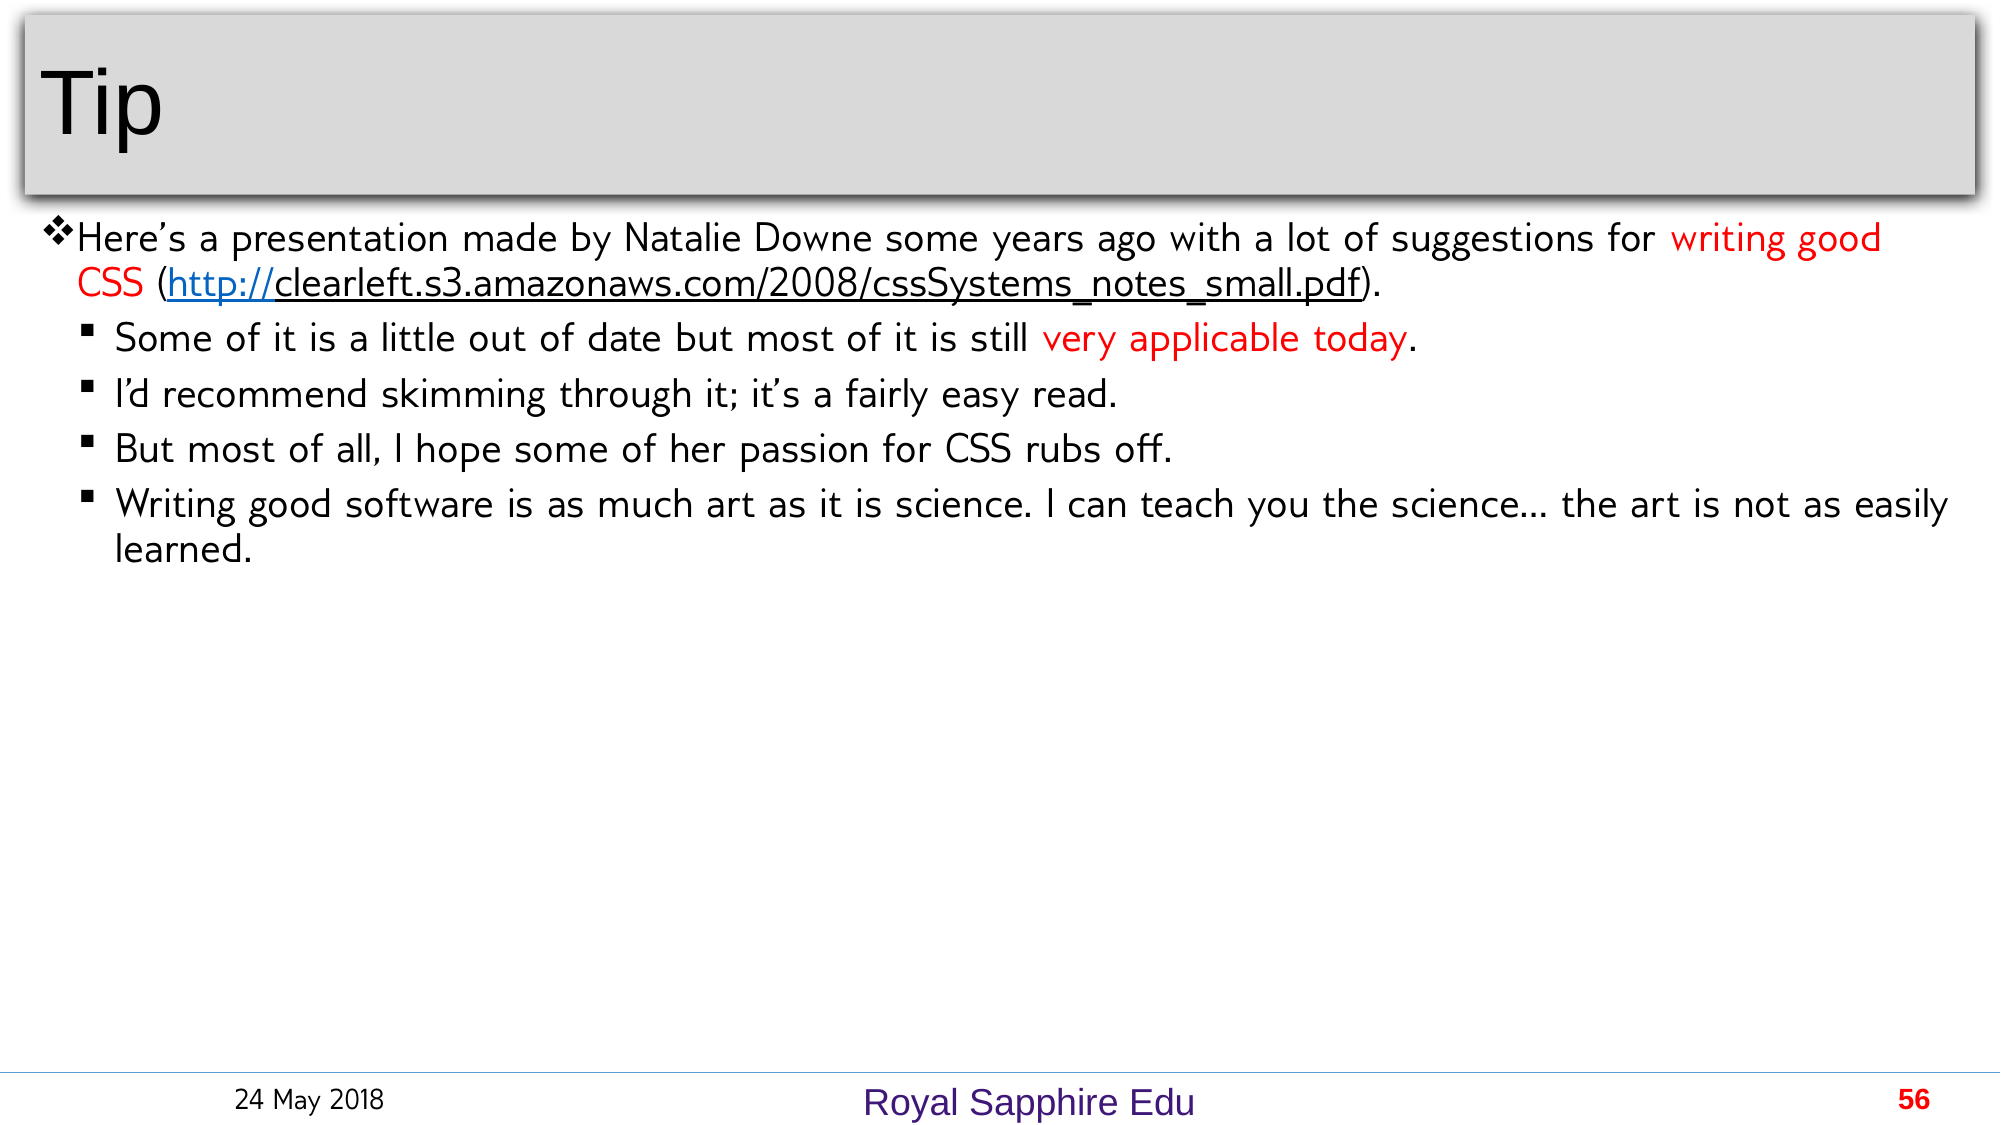

# Tip
Here’s a presentation made by Natalie Downe some years ago with a lot of suggestions for writing good CSS (http://clearleft.s3.amazonaws.com/2008/cssSystems_notes_small.pdf).
Some of it is a little out of date but most of it is still very applicable today.
I’d recommend skimming through it; it’s a fairly easy read.
But most of all, I hope some of her passion for CSS rubs off.
Writing good software is as much art as it is science. I can teach you the science… the art is not as easily learned.
24 May 2018
56